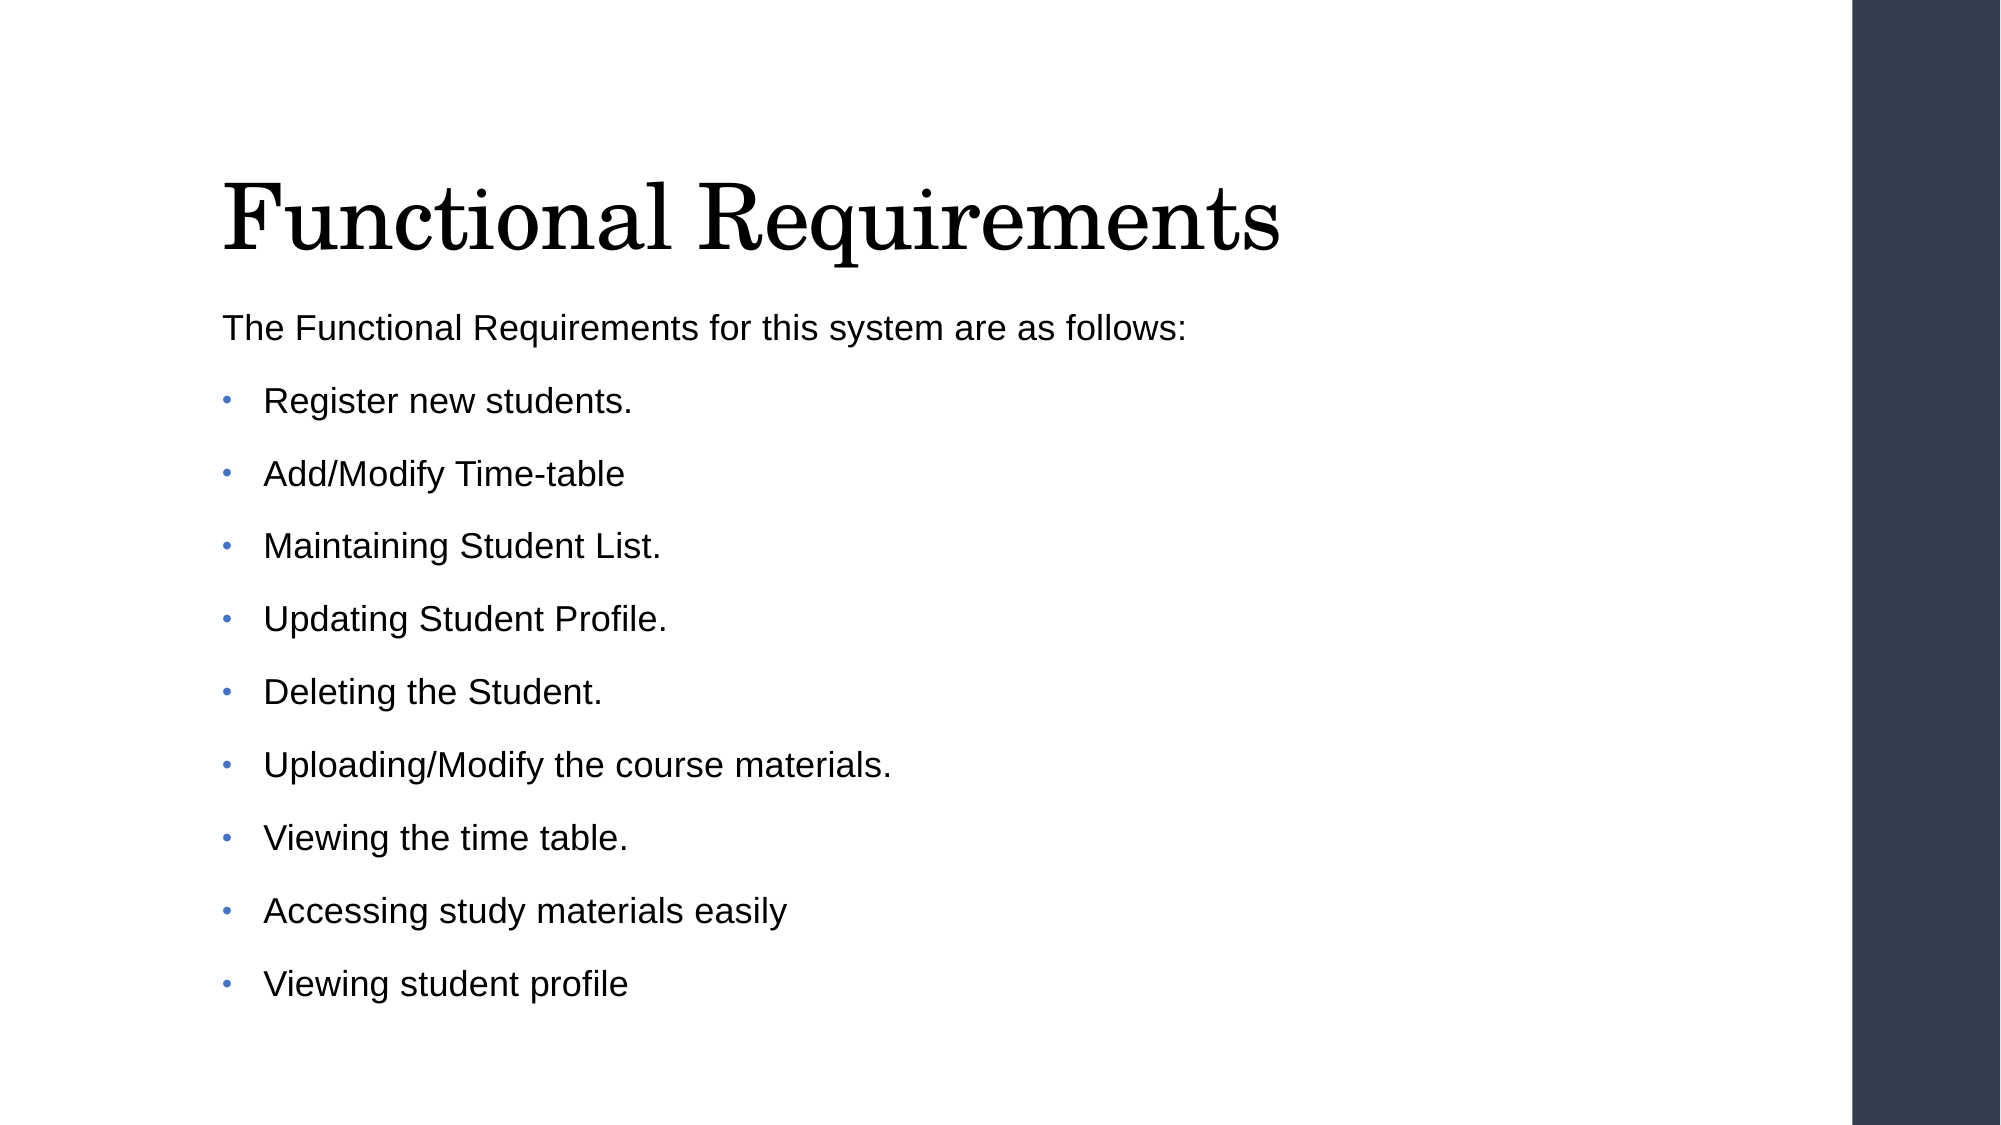

# Functional Requirements
The Functional Requirements for this system are as follows:
 Register new students.
 Add/Modify Time-table
 Maintaining Student List.
 Updating Student Profile.
 Deleting the Student.
 Uploading/Modify the course materials.
 Viewing the time table.
 Accessing study materials easily
 Viewing student profile